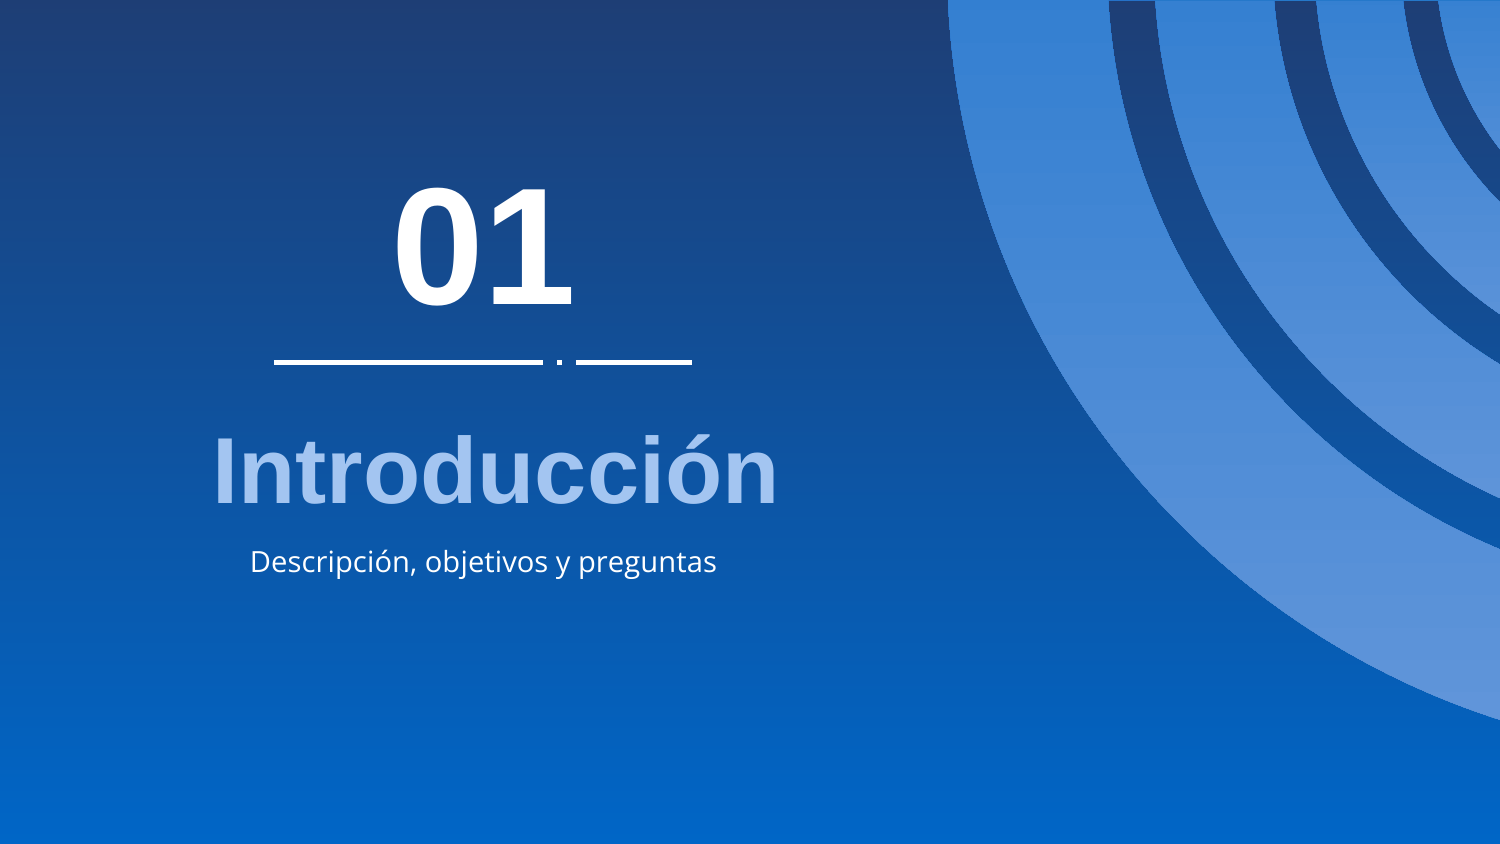

01
# Introducción
Descripción, objetivos y preguntas